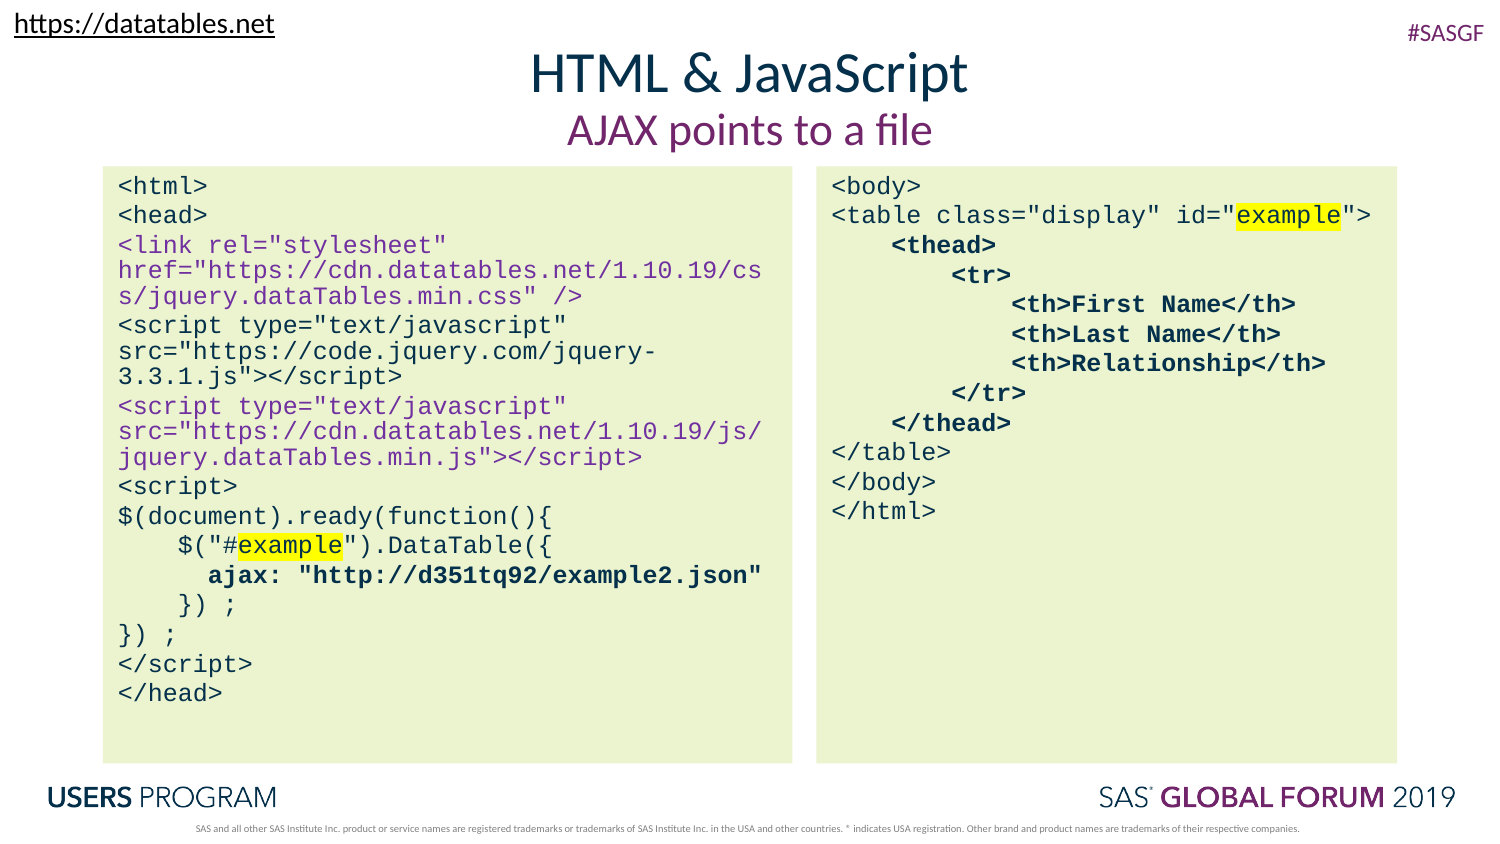

https://datatables.net
# HTML & JavaScript
AJAX points to a file
<html>
<head>
<link rel="stylesheet" href="https://cdn.datatables.net/1.10.19/css/jquery.dataTables.min.css" />
<script type="text/javascript" src="https://code.jquery.com/jquery-3.3.1.js"></script>
<script type="text/javascript" src="https://cdn.datatables.net/1.10.19/js/jquery.dataTables.min.js"></script>
<script>
$(document).ready(function(){
    $("#example").DataTable({
      ajax: "http://d351tq92/example2.json"
    }) ;
}) ;
</script>
</head>

<body>
<table class="display" id="example">
    <thead>
        <tr>
            <th>First Name</th>
            <th>Last Name</th>
            <th>Relationship</th>
        </tr>
    </thead>
</table>
</body>
</html>